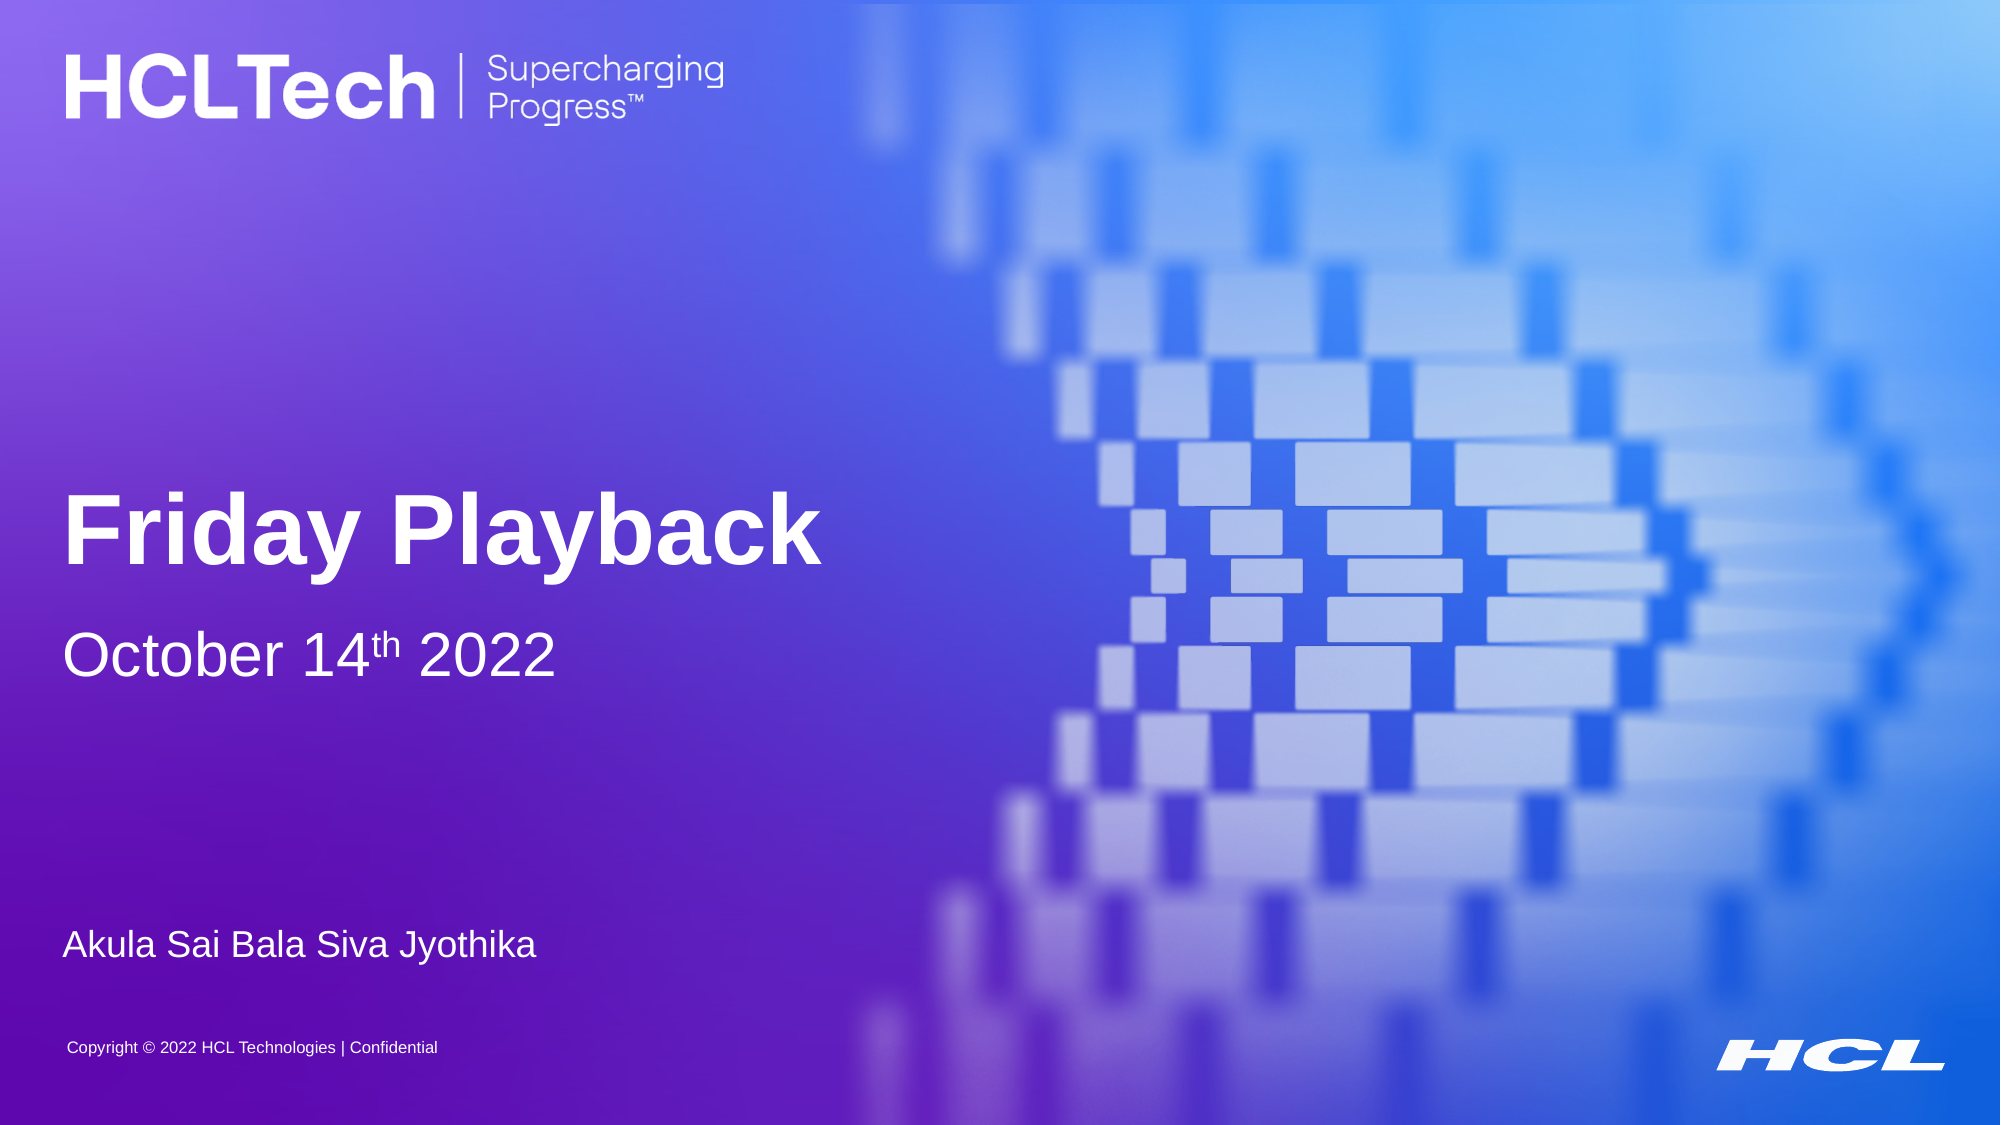

Friday Playback
October 14th 2022
Akula Sai Bala Siva Jyothika